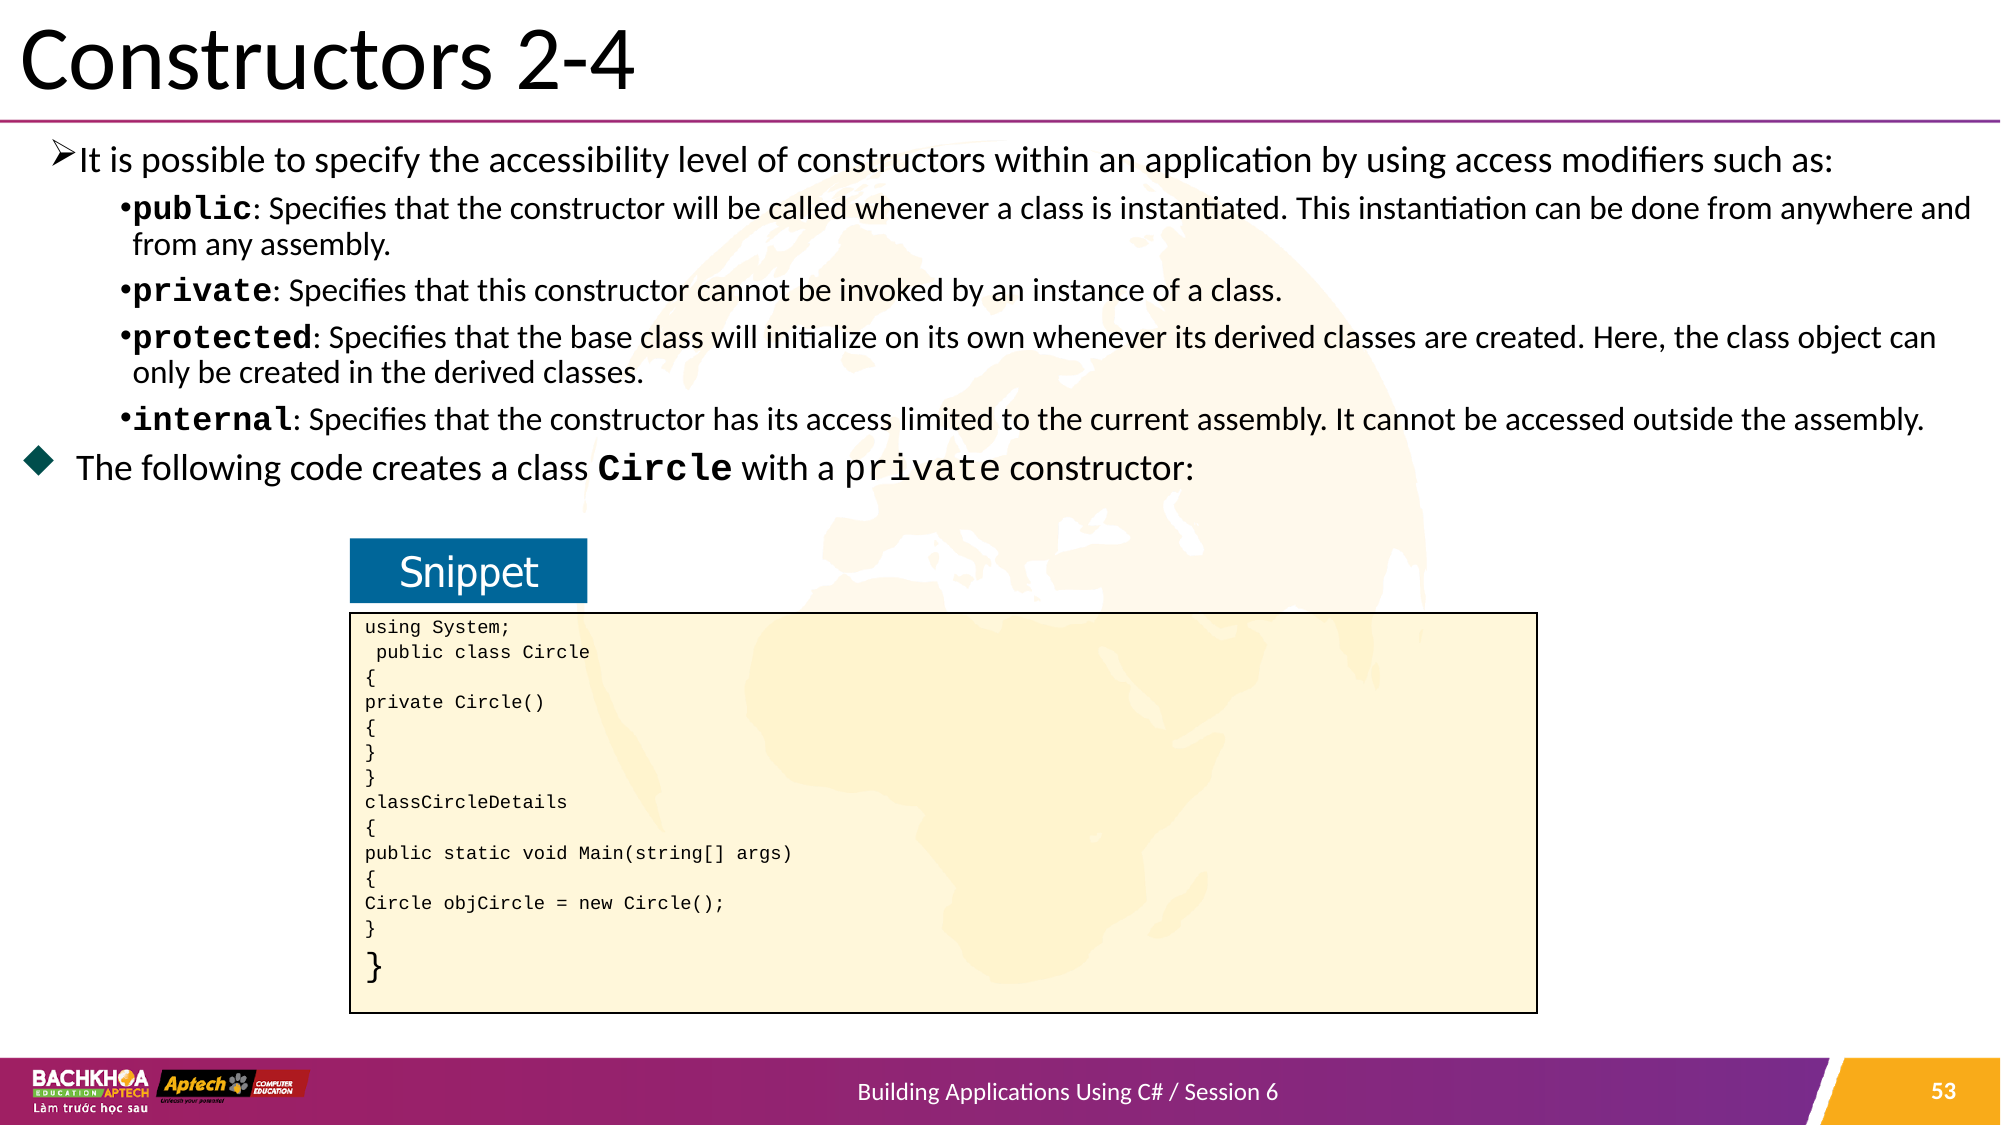

# Constructors 2-4
It is possible to specify the accessibility level of constructors within an application by using access modifiers such as:
public: Specifies that the constructor will be called whenever a class is instantiated. This instantiation can be done from anywhere and from any assembly.
private: Specifies that this constructor cannot be invoked by an instance of a class.
protected: Specifies that the base class will initialize on its own whenever its derived classes are created. Here, the class object can only be created in the derived classes.
internal: Specifies that the constructor has its access limited to the current assembly. It cannot be accessed outside the assembly.
The following code creates a class Circle with a private constructor:
Snippet
using System;
 public class Circle
{
private Circle()
{
}
}
classCircleDetails
{
public static void Main(string[] args)
{
Circle objCircle = new Circle();
}
}
53
Building Applications Using C# / Session 6